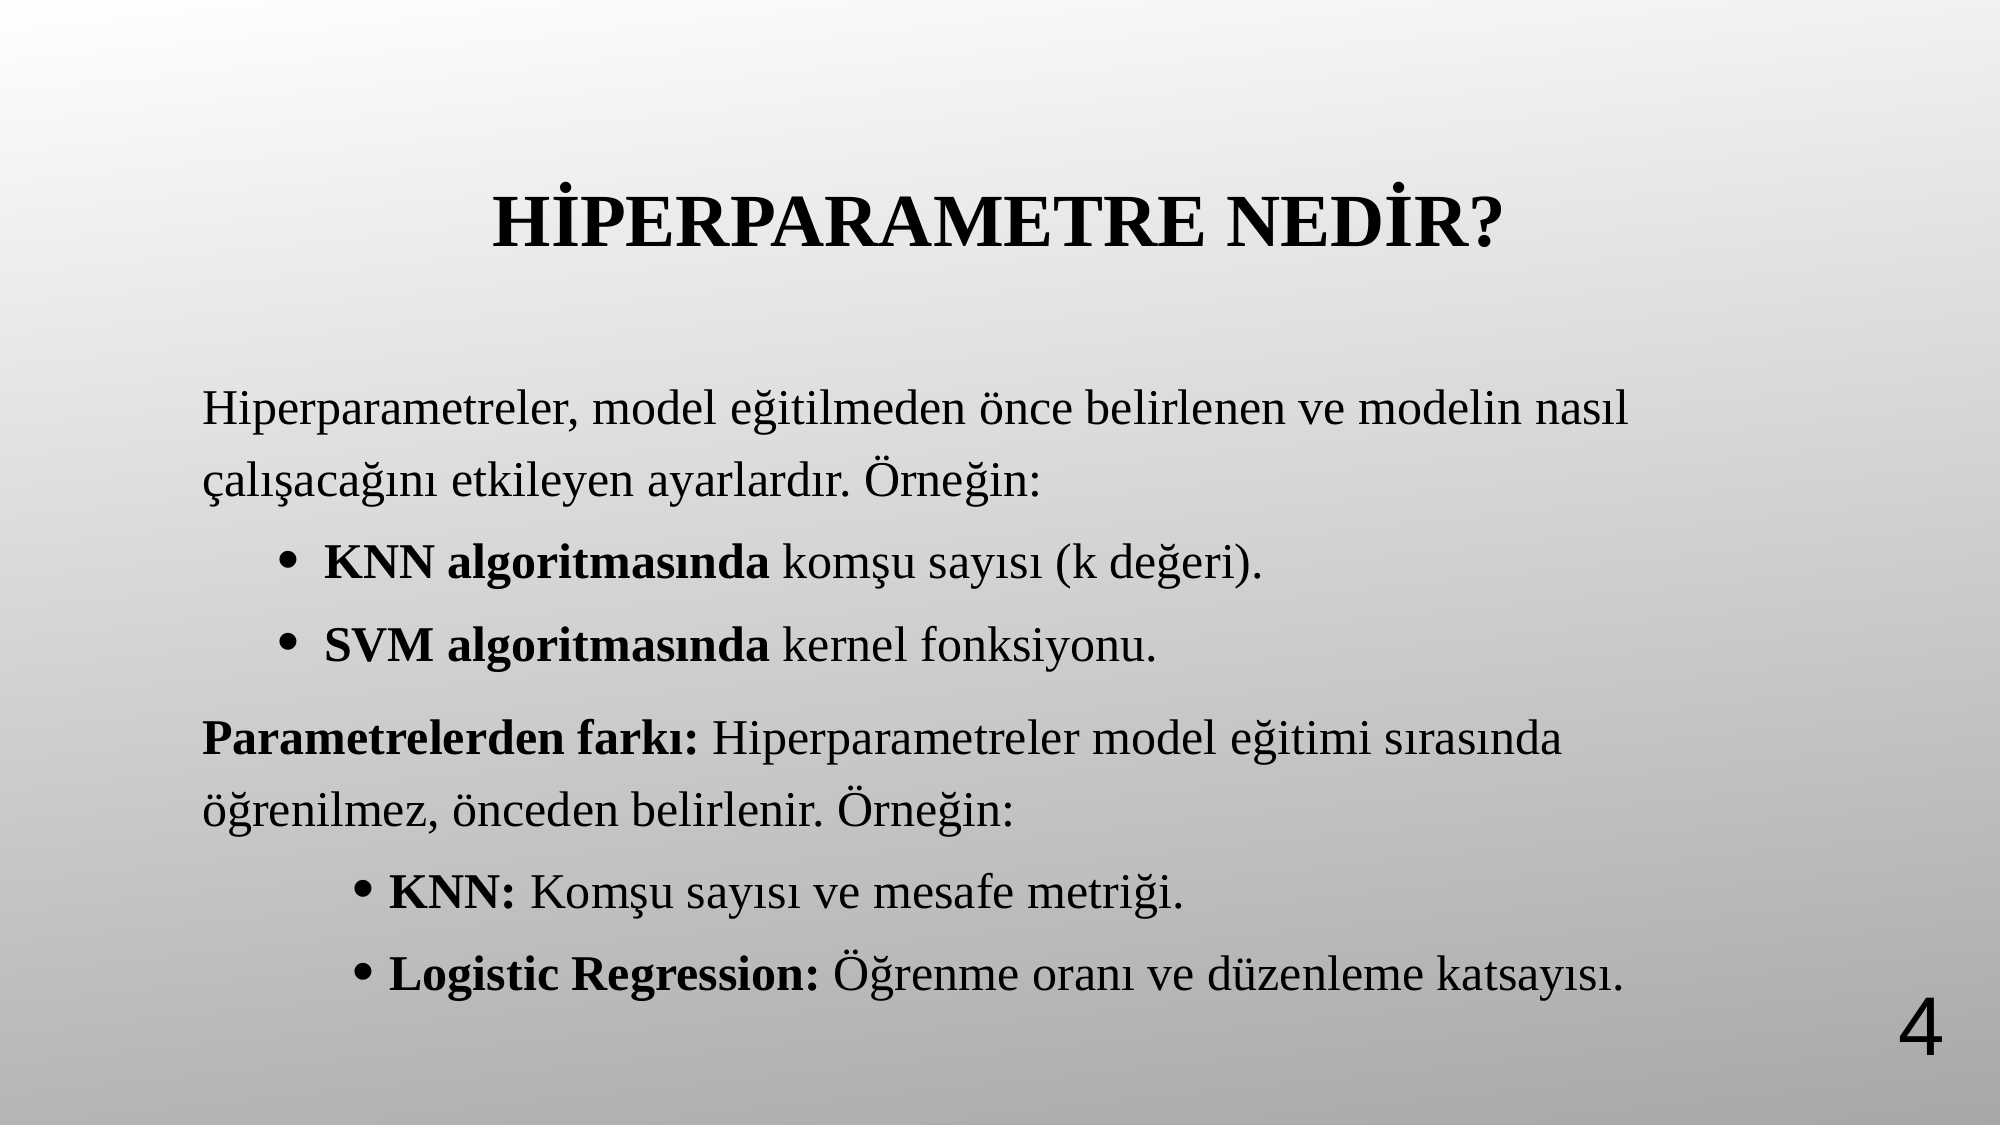

# Hiperparametre Nedir?
Hiperparametreler, model eğitilmeden önce belirlenen ve modelin nasıl çalışacağını etkileyen ayarlardır. Örneğin:
KNN algoritmasında komşu sayısı (k değeri).
SVM algoritmasında kernel fonksiyonu.
Parametrelerden farkı: Hiperparametreler model eğitimi sırasında öğrenilmez, önceden belirlenir. Örneğin:
KNN: Komşu sayısı ve mesafe metriği.
Logistic Regression: Öğrenme oranı ve düzenleme katsayısı.
4